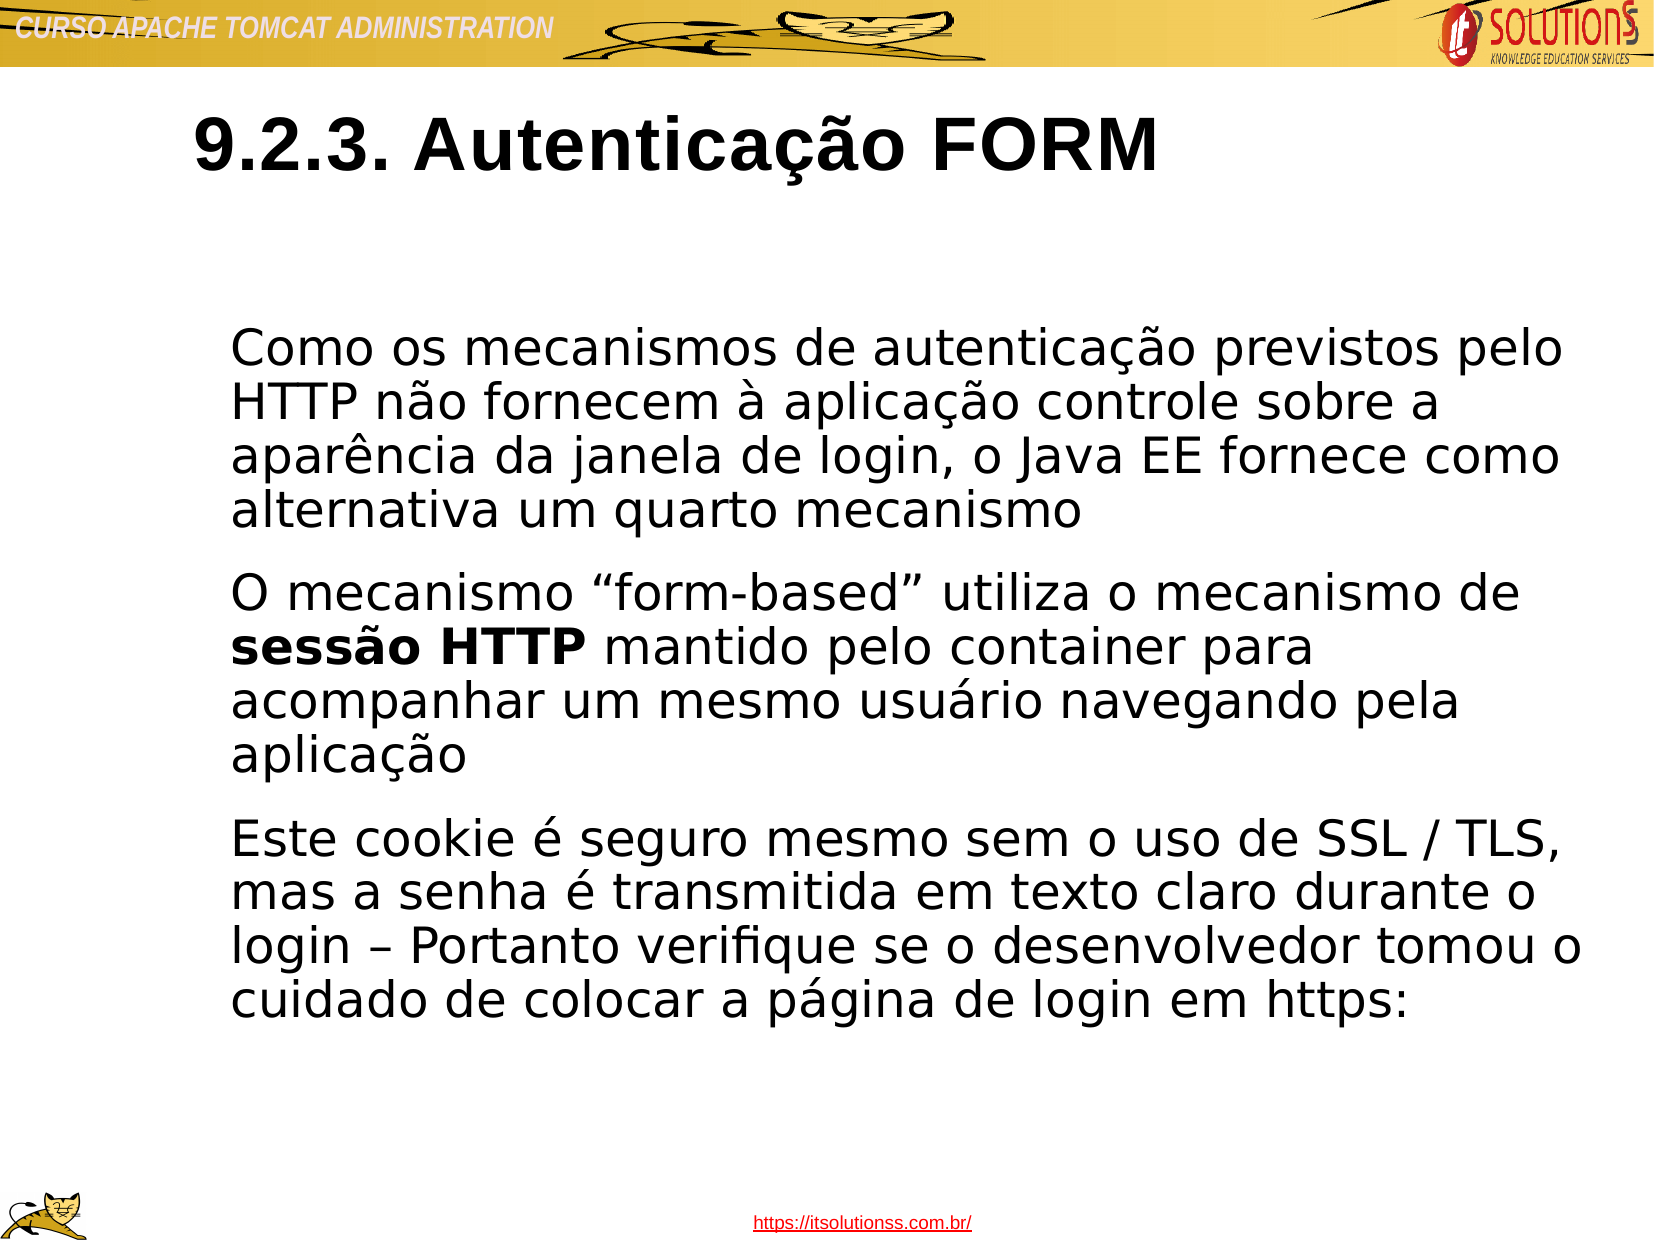

9.2.3. Autenticação FORM
Como os mecanismos de autenticação previstos pelo HTTP não fornecem à aplicação controle sobre a aparência da janela de login, o Java EE fornece como alternativa um quarto mecanismo
O mecanismo “form-based” utiliza o mecanismo de sessão HTTP mantido pelo container para acompanhar um mesmo usuário navegando pela aplicação
Este cookie é seguro mesmo sem o uso de SSL / TLS, mas a senha é transmitida em texto claro durante o login – Portanto verifique se o desenvolvedor tomou o cuidado de colocar a página de login em https: